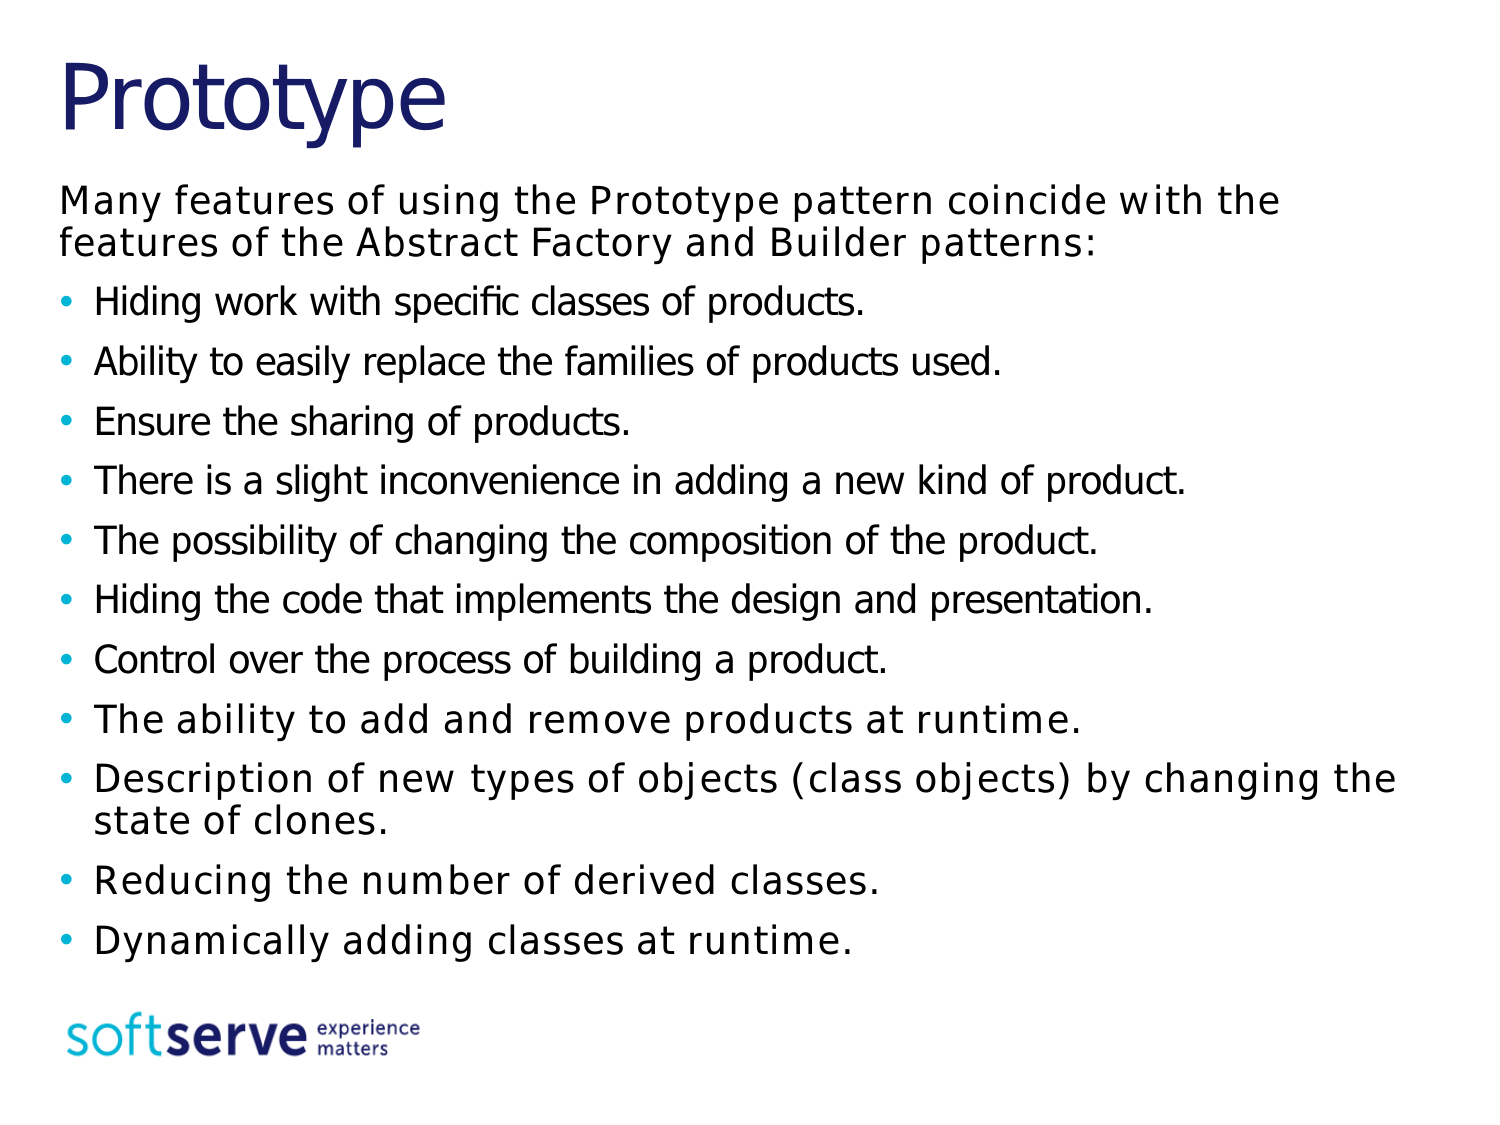

# Prototype
Many features of using the Prototype pattern coincide with the features of the Abstract Factory and Builder patterns:
Hiding work with specific classes of products.
Ability to easily replace the families of products used.
Ensure the sharing of products.
There is a slight inconvenience in adding a new kind of product.
The possibility of changing the composition of the product.
Hiding the code that implements the design and presentation.
Control over the process of building a product.
The ability to add and remove products at runtime.
Description of new types of objects (class objects) by changing the state of clones.
Reducing the number of derived classes.
Dynamically adding classes at runtime.